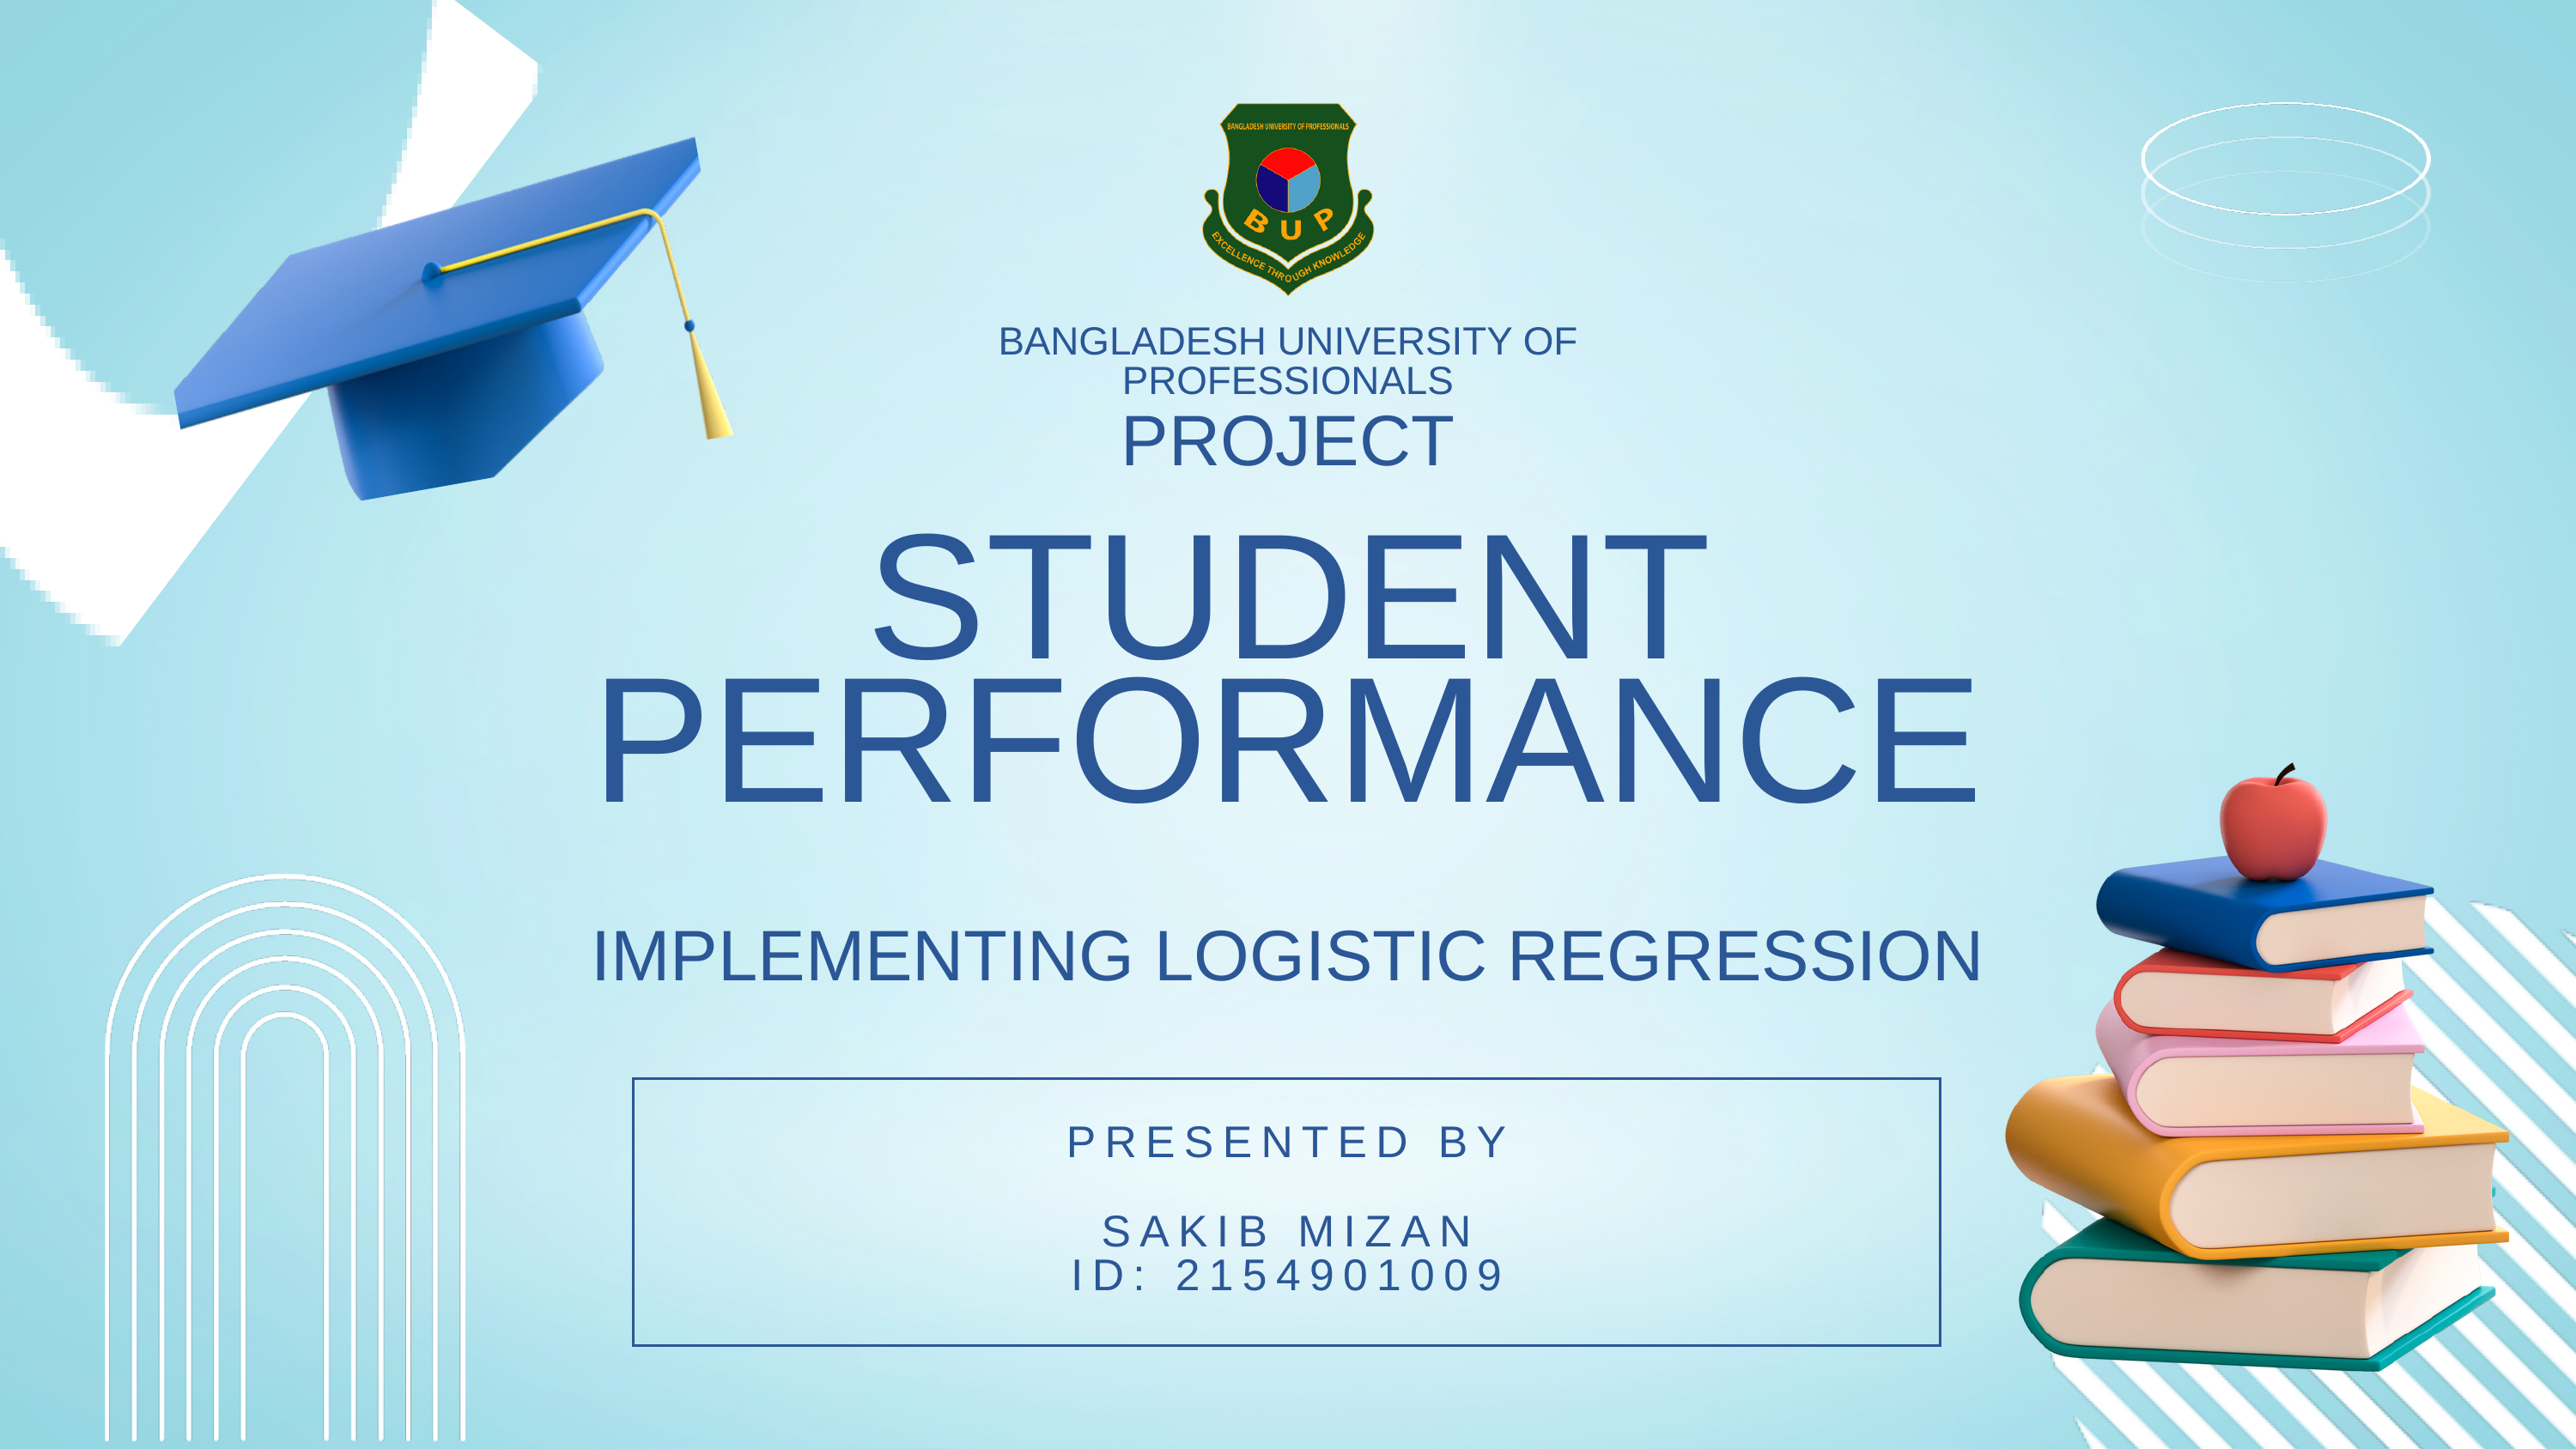

BANGLADESH UNIVERSITY OF PROFESSIONALS
PROJECT

STUDENT PERFORMANCE

IMPLEMENTING LOGISTIC REGRESSION

PRESENTED BY

SAKIB MIZAN
ID: 2154901009